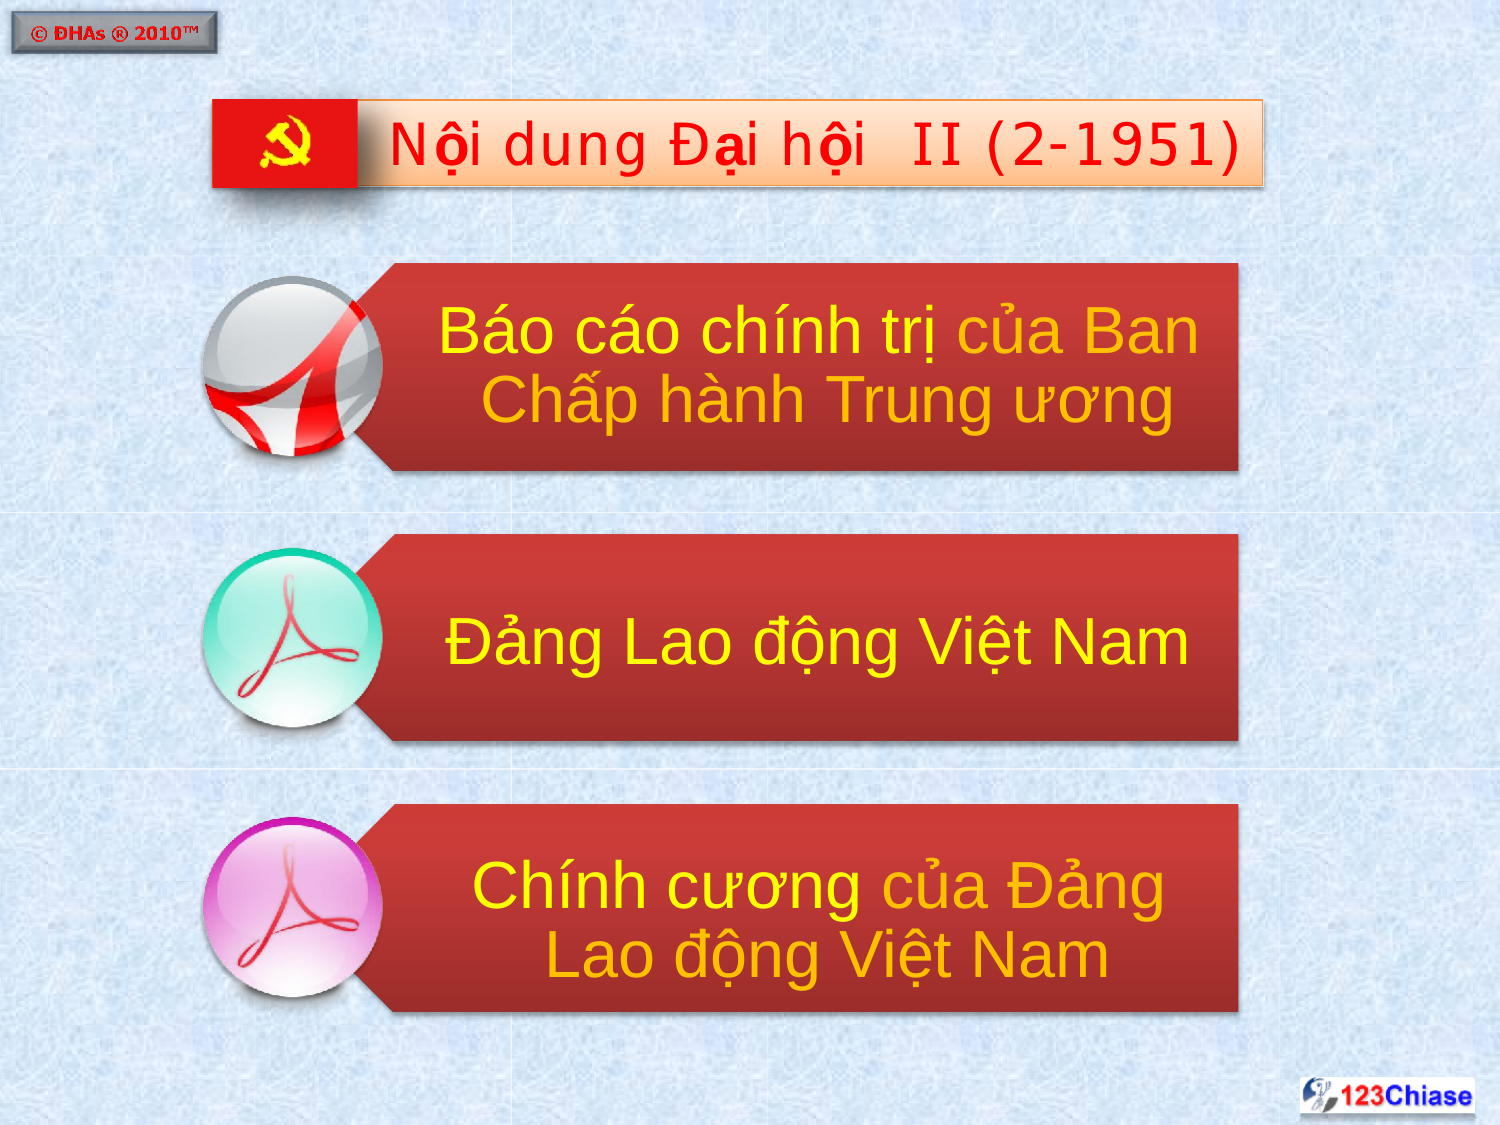

# Nội dung Đại hội	II (2-1951)

Báo cáo chính trị của Ban  Chấp hành Trung ương

Đảng Lao động Việt Nam

Chính cương của Đảng  Lao động Việt Nam